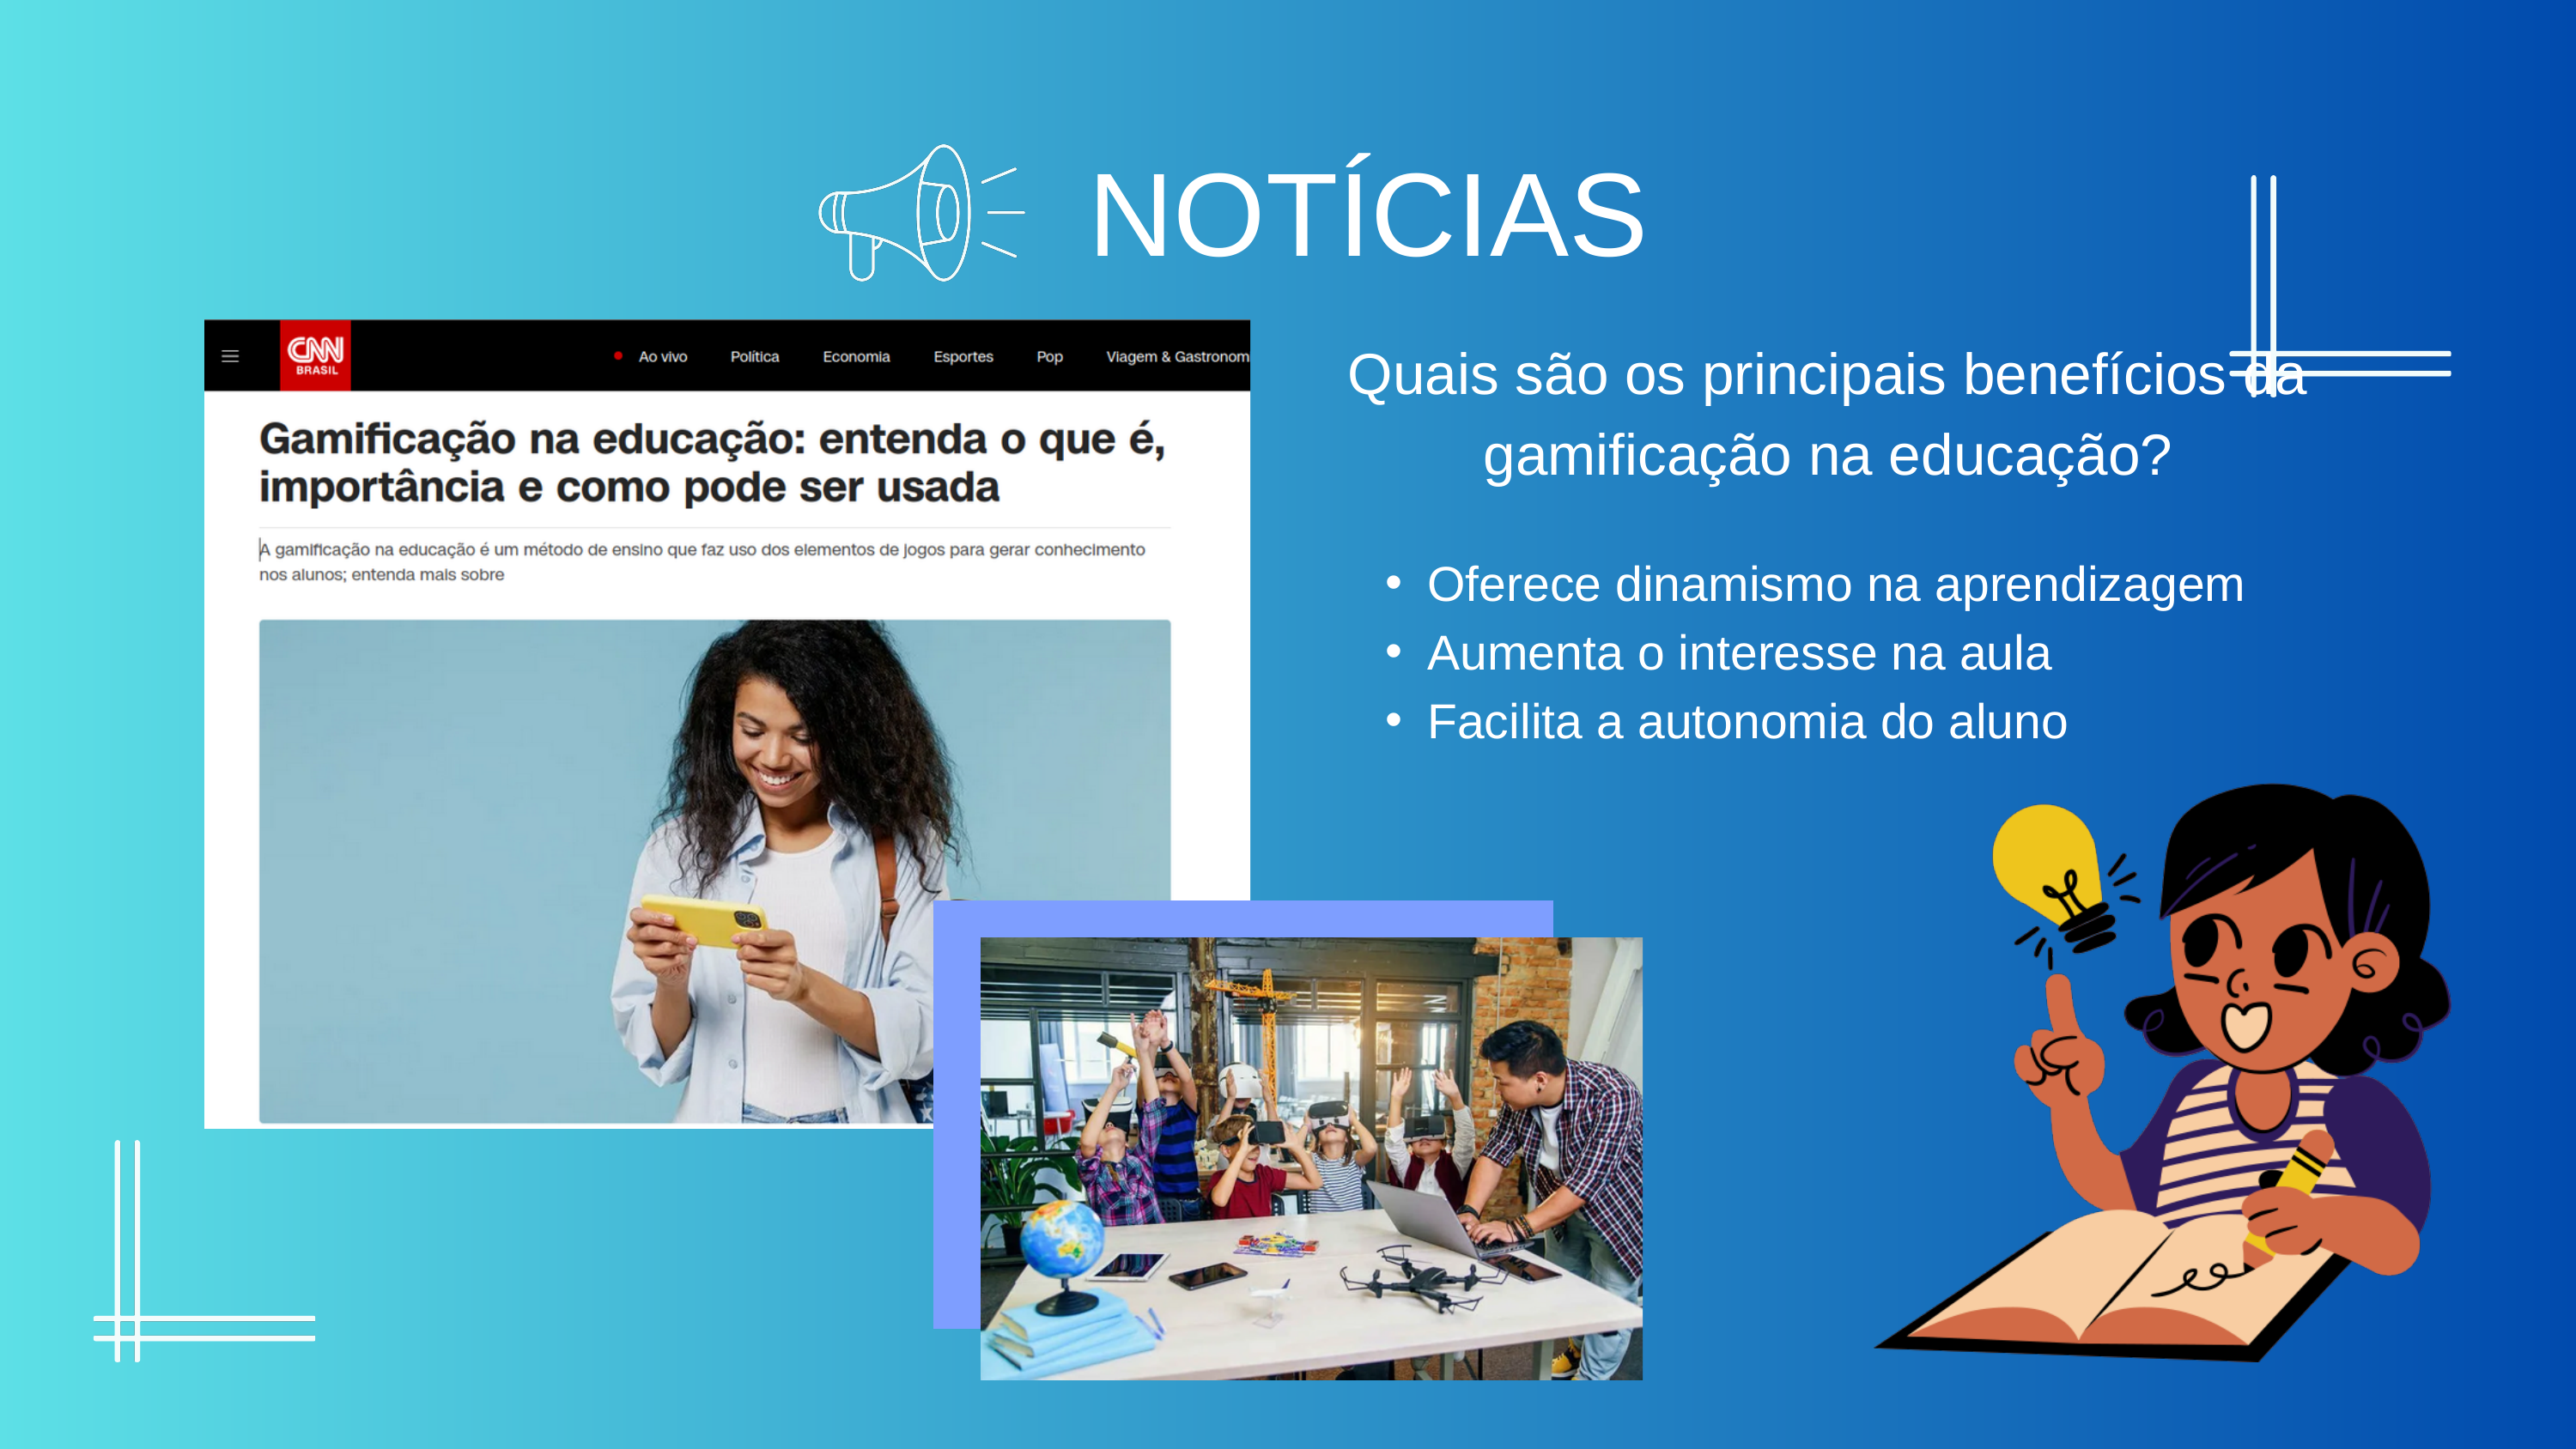

NOTÍCIAS

Quais são os principais benefícios da gamificação na educação?
Oferece dinamismo na aprendizagem
Aumenta o interesse na aula
Facilita a autonomia do aluno